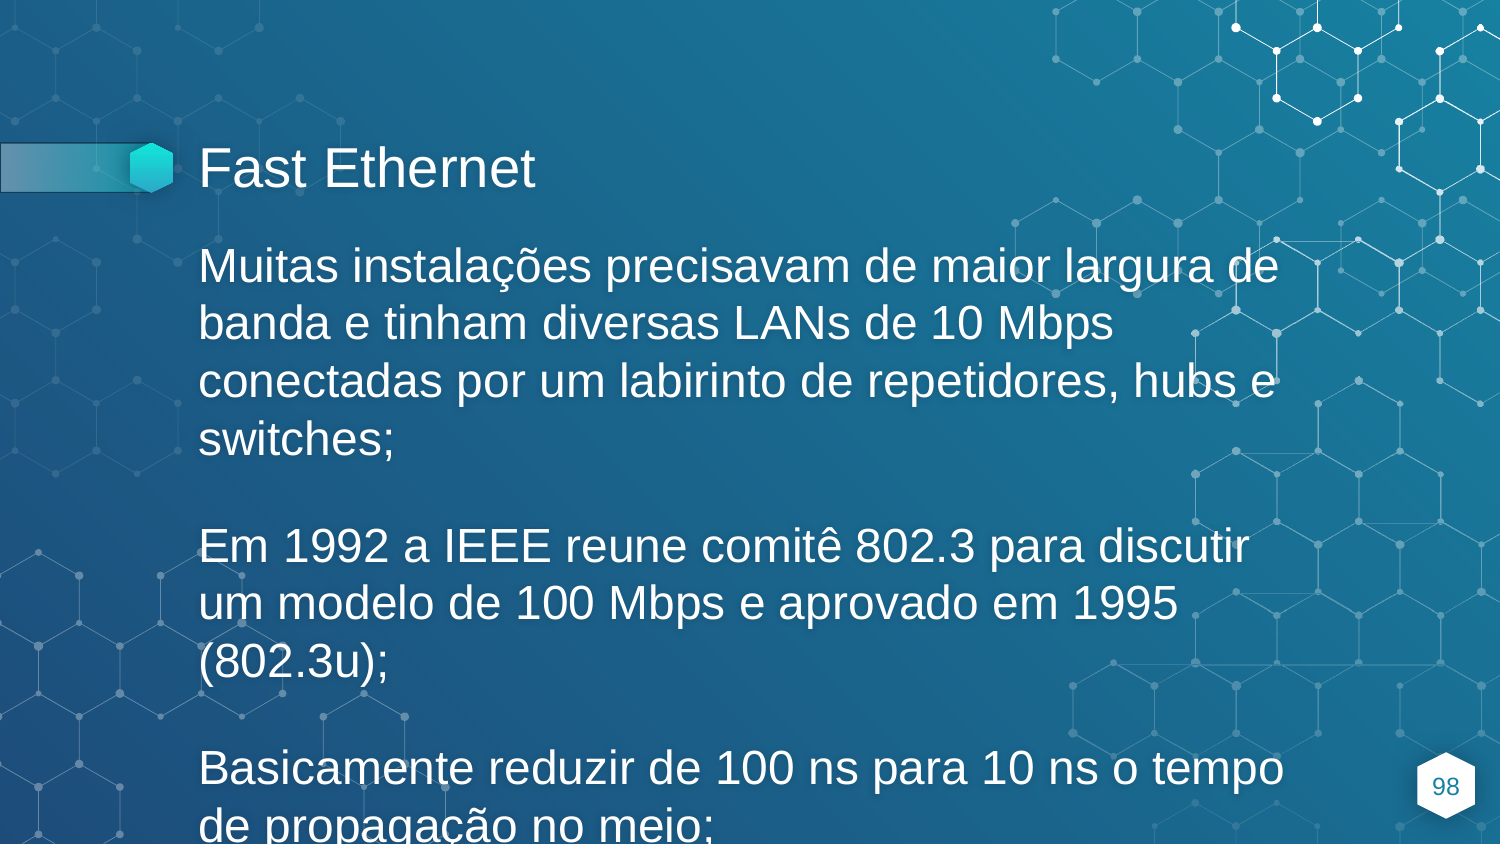

# Fast Ethernet
Muitas instalações precisavam de maior largura de banda e tinham diversas LANs de 10 Mbps conectadas por um labirinto de repetidores, hubs e switches;

Em 1992 a IEEE reune comitê 802.3 para discutir um modelo de 100 Mbps e aprovado em 1995 (802.3u);

Basicamente reduzir de 100 ns para 10 ns o tempo de propagação no meio;

98